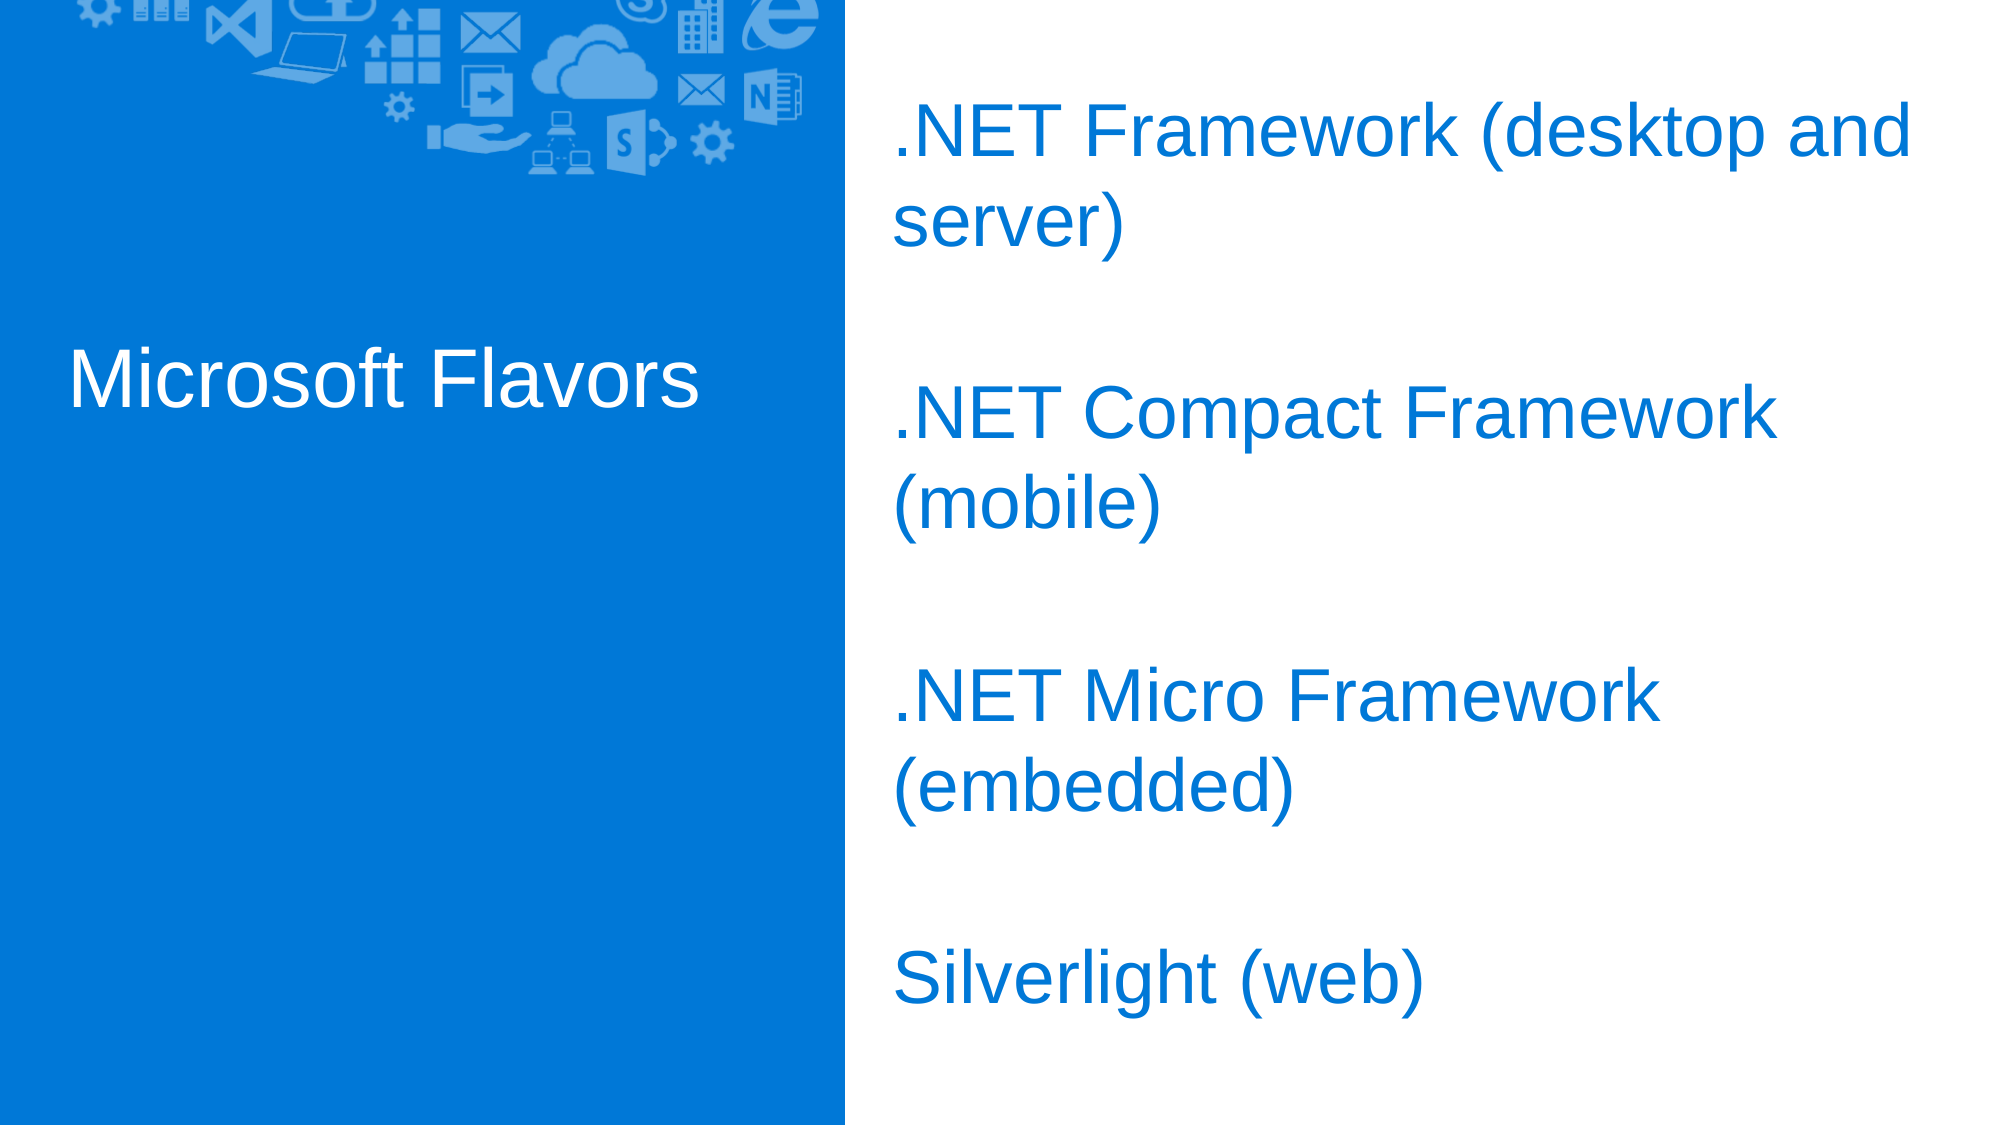

.NET Framework (desktop and server)

.NET Compact Framework (mobile)

.NET Micro Framework (embedded)

Silverlight (web)
# Microsoft Flavors